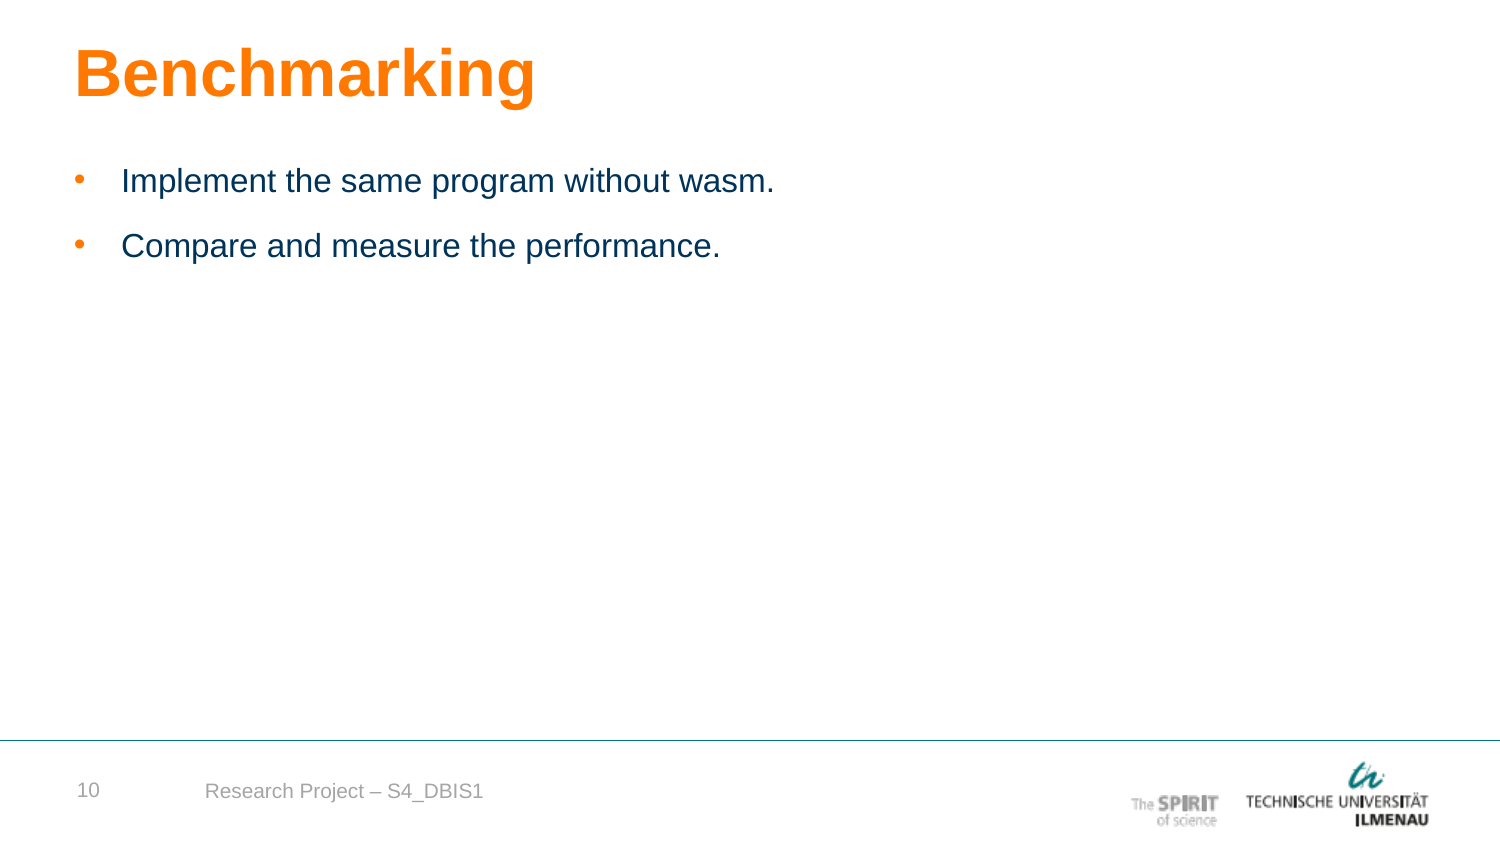

Benchmarking
Implement the same program without wasm.
Compare and measure the performance.
10
Research Project – S4_DBIS1